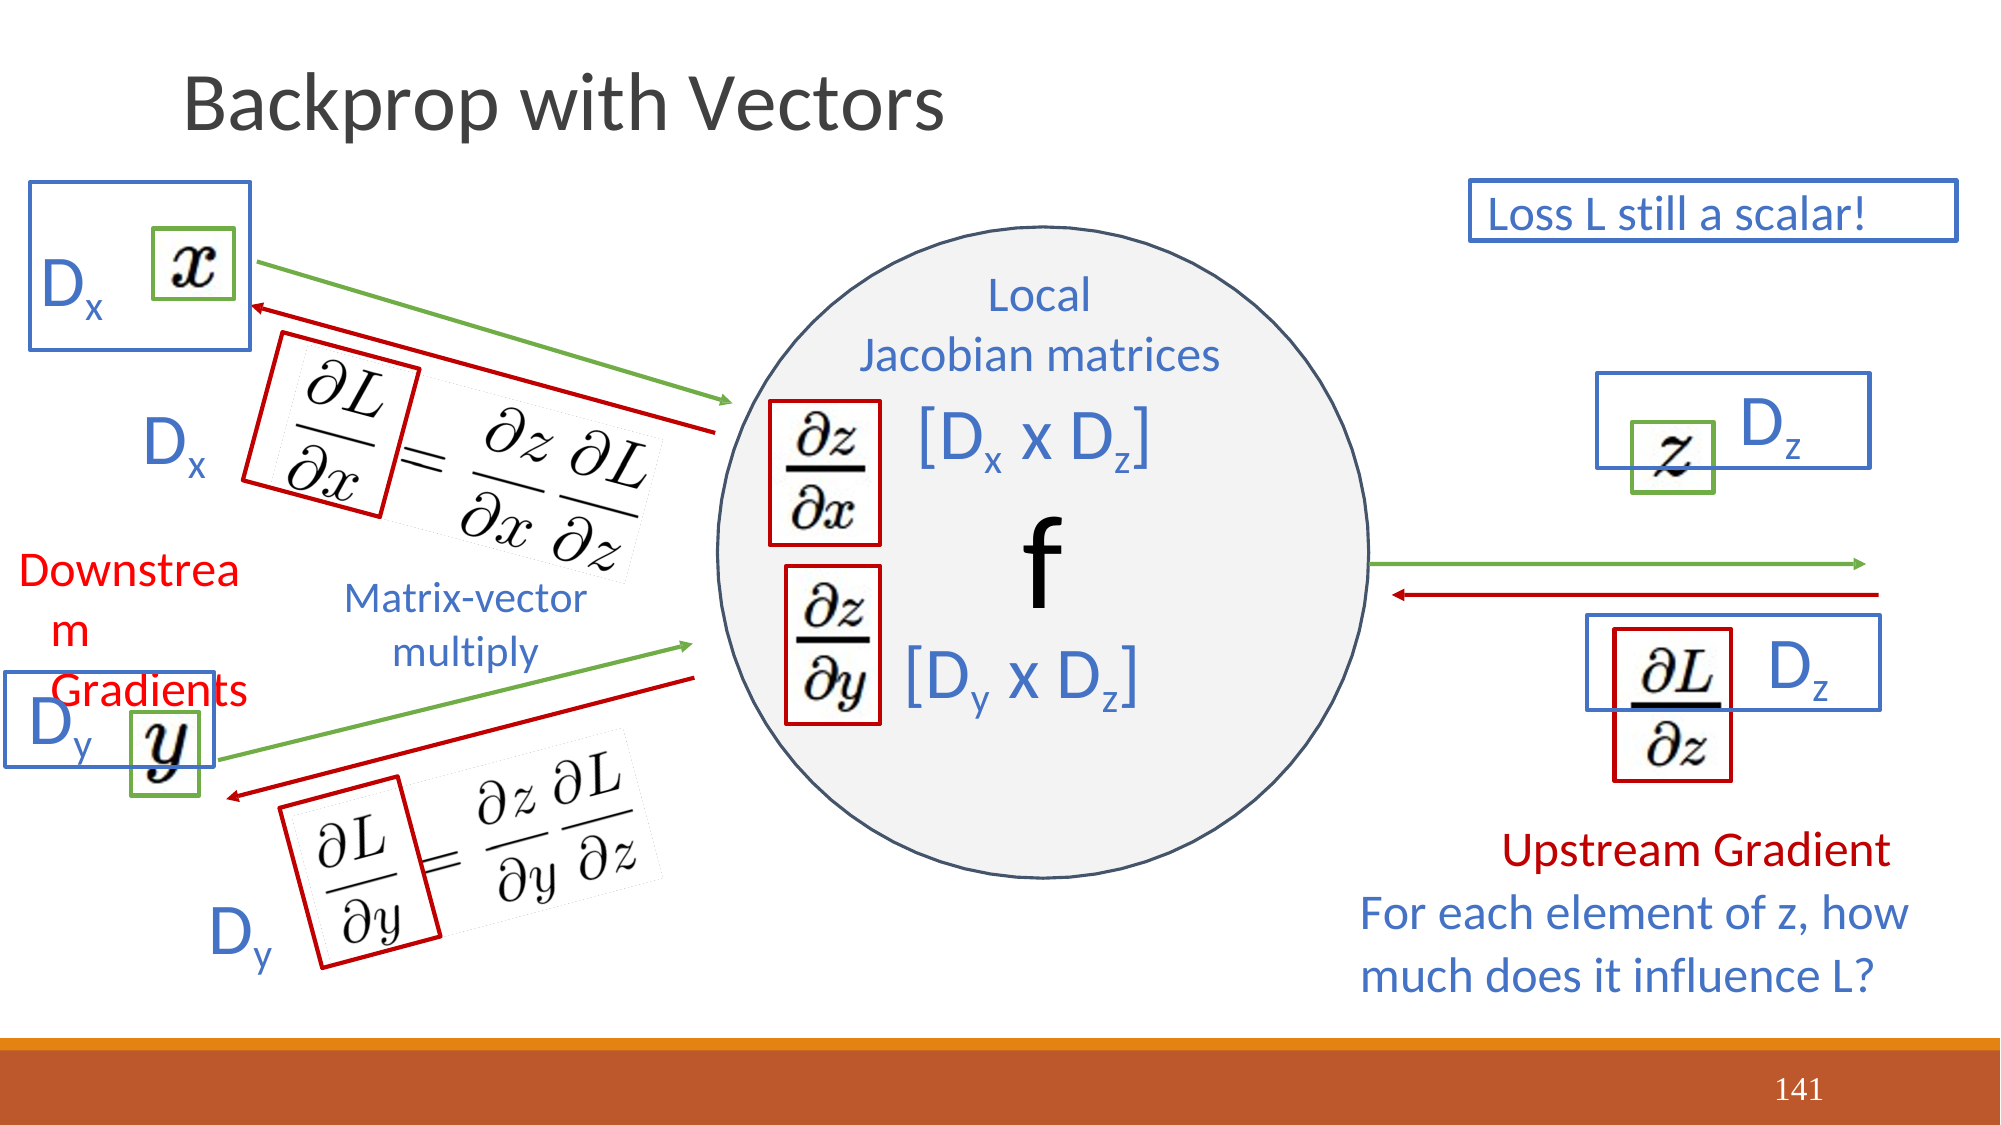

# Backprop with Vectors
Loss L still a scalar!

Dx

Local Jacobian matrices

Dz
Dx
[Dx  x Dz]
f
[Dy  x Dz]

Downstream Gradients

Matrix-vector multiply

Dz

Dy

Upstream Gradient For each element of z, how much does it influence L?
Dy

141
Justin Johnson
September 23, 2019
Lecture 6 -